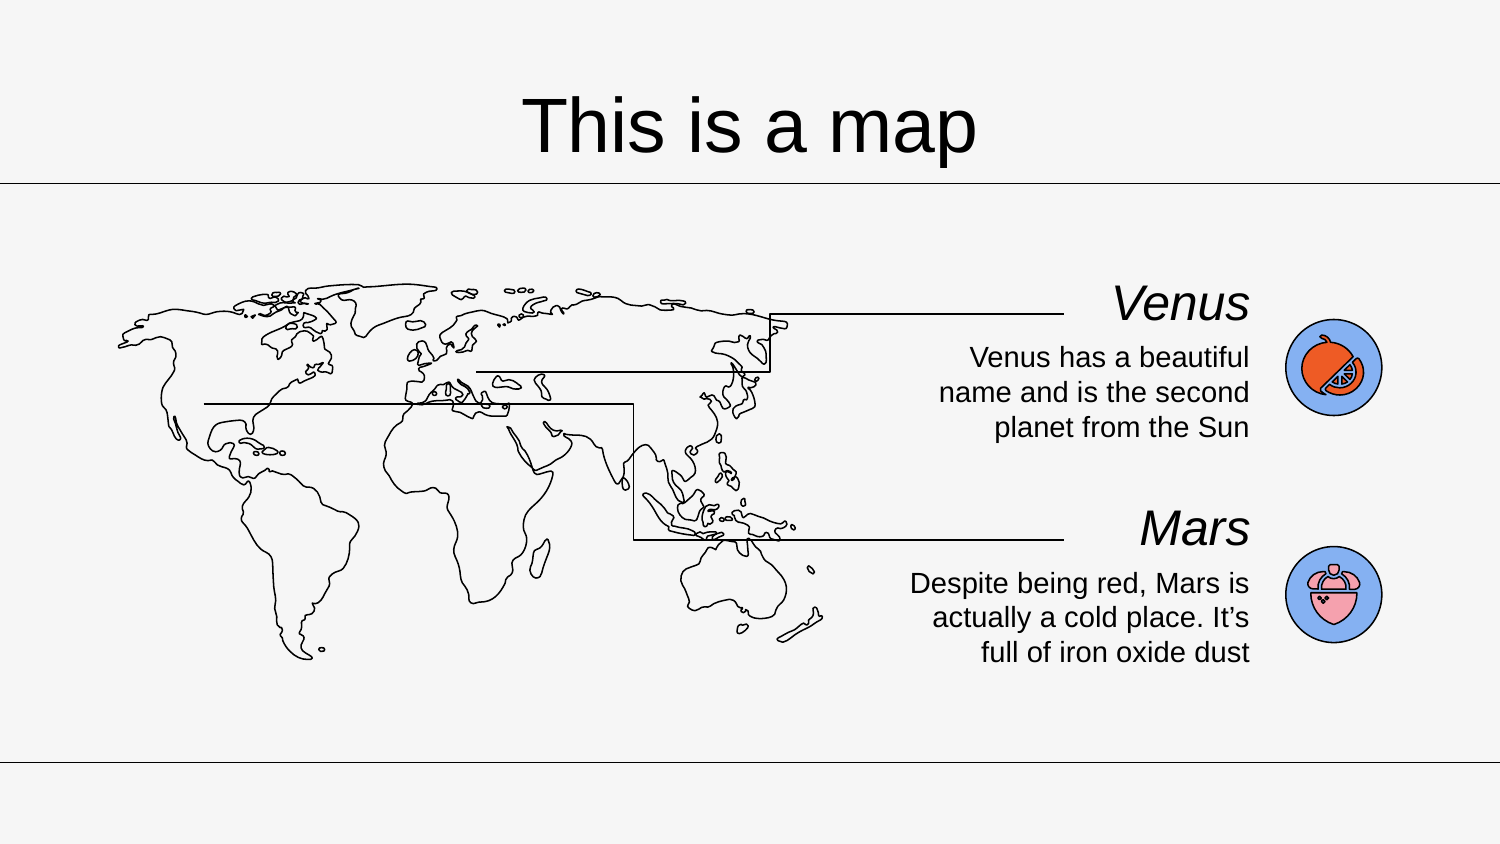

# This is a map
Venus

Venus has a beautiful name and is the second planet from the Sun

Mars

Despite being red, Mars is actually a cold place. It’s full of iron oxide dust